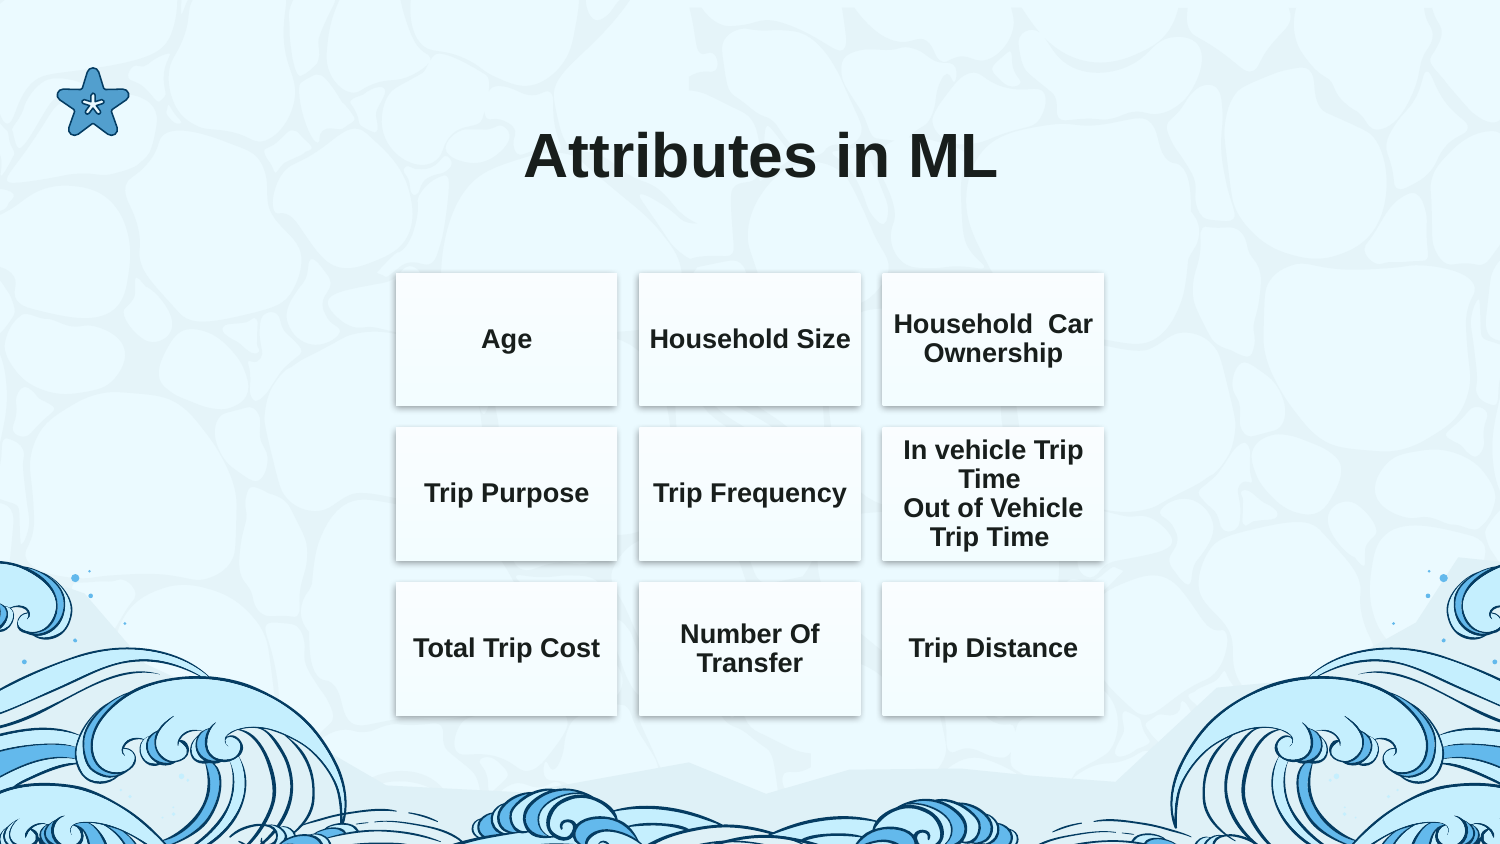

# Attributes in ML
Age
Household Size
Household  Car Ownership
Trip Purpose
Trip Frequency
In vehicle Trip Time
Out of Vehicle Trip Time
Total Trip Cost
Number Of Transfer
Trip Distance